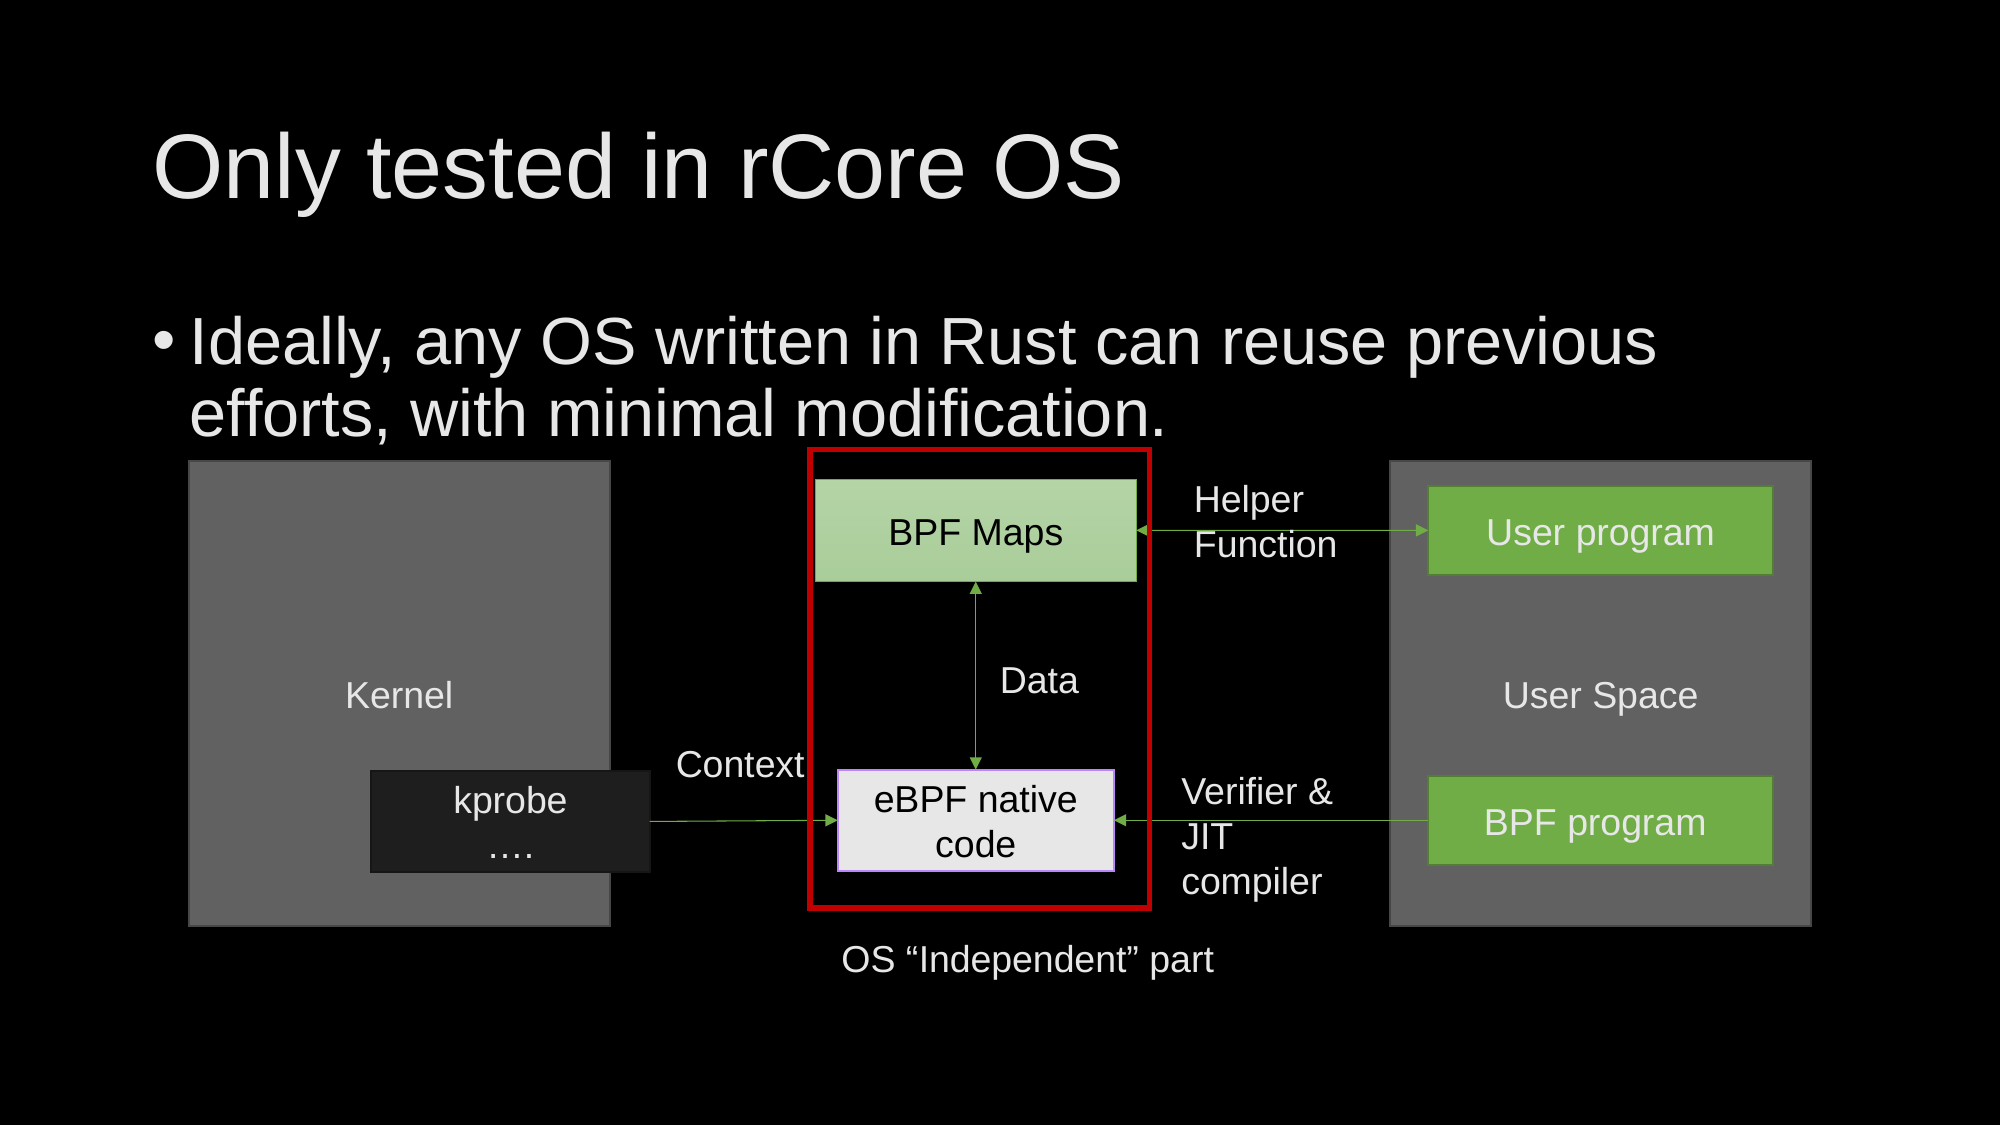

# Only tested in rCore OS
Ideally, any OS written in Rust can reuse previous efforts, with minimal modification.

Kernel
User Space
Helper  Function
BPF Maps
User program
Data
Context
Verifier & JIT compiler
eBPF native code
kprobe
….
BPF program
OS “Independent” part